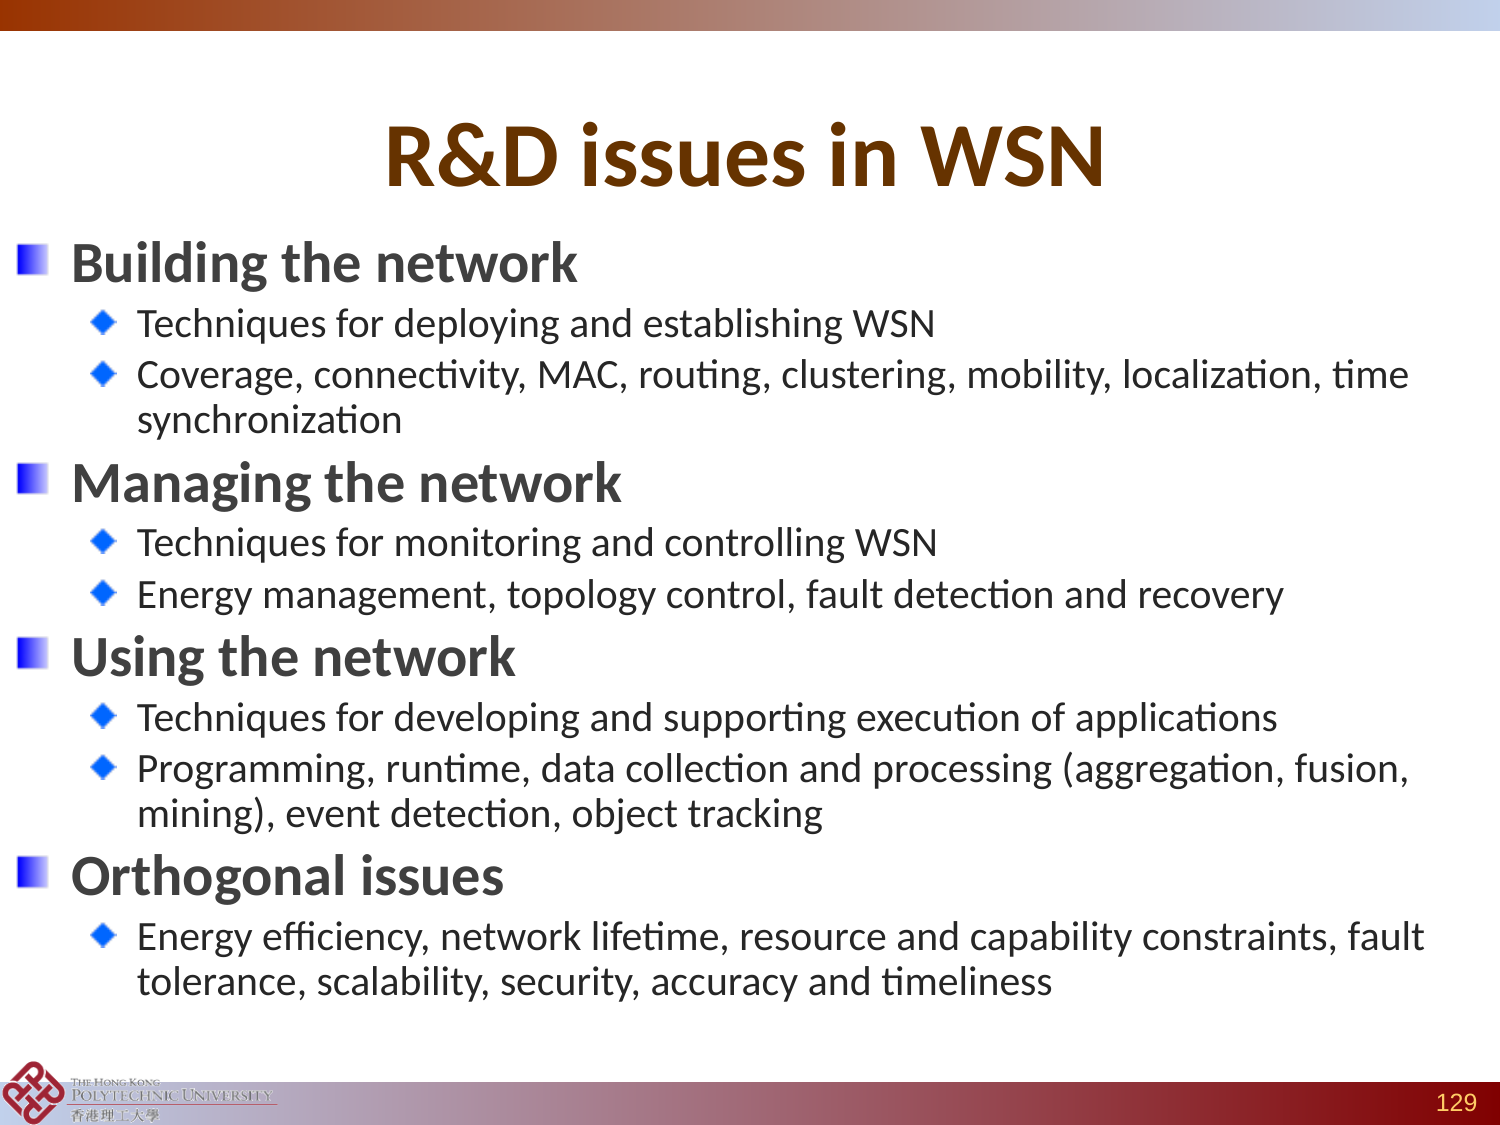

# R&D issues in WSN
Building the network
Techniques for deploying and establishing WSN
Coverage, connectivity, MAC, routing, clustering, mobility, localization, time synchronization
Managing the network
Techniques for monitoring and controlling WSN
Energy management, topology control, fault detection and recovery
Using the network
Techniques for developing and supporting execution of applications
Programming, runtime, data collection and processing (aggregation, fusion, mining), event detection, object tracking
Orthogonal issues
Energy efficiency, network lifetime, resource and capability constraints, fault tolerance, scalability, security, accuracy and timeliness